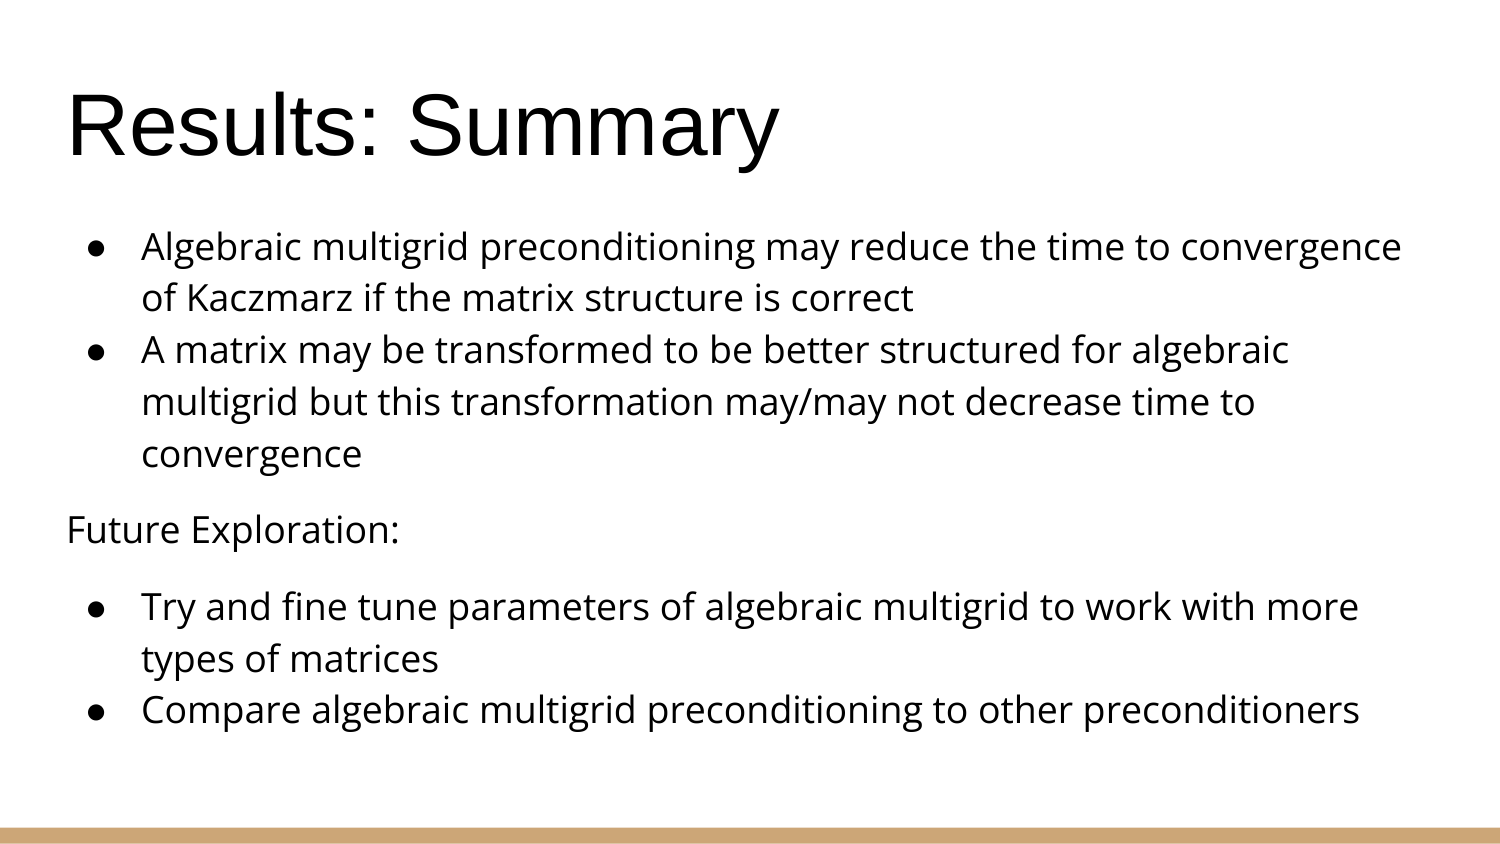

# Results: Summary
Algebraic multigrid preconditioning may reduce the time to convergence of Kaczmarz if the matrix structure is correct
A matrix may be transformed to be better structured for algebraic multigrid but this transformation may/may not decrease time to convergence
Future Exploration:
Try and fine tune parameters of algebraic multigrid to work with more types of matrices
Compare algebraic multigrid preconditioning to other preconditioners